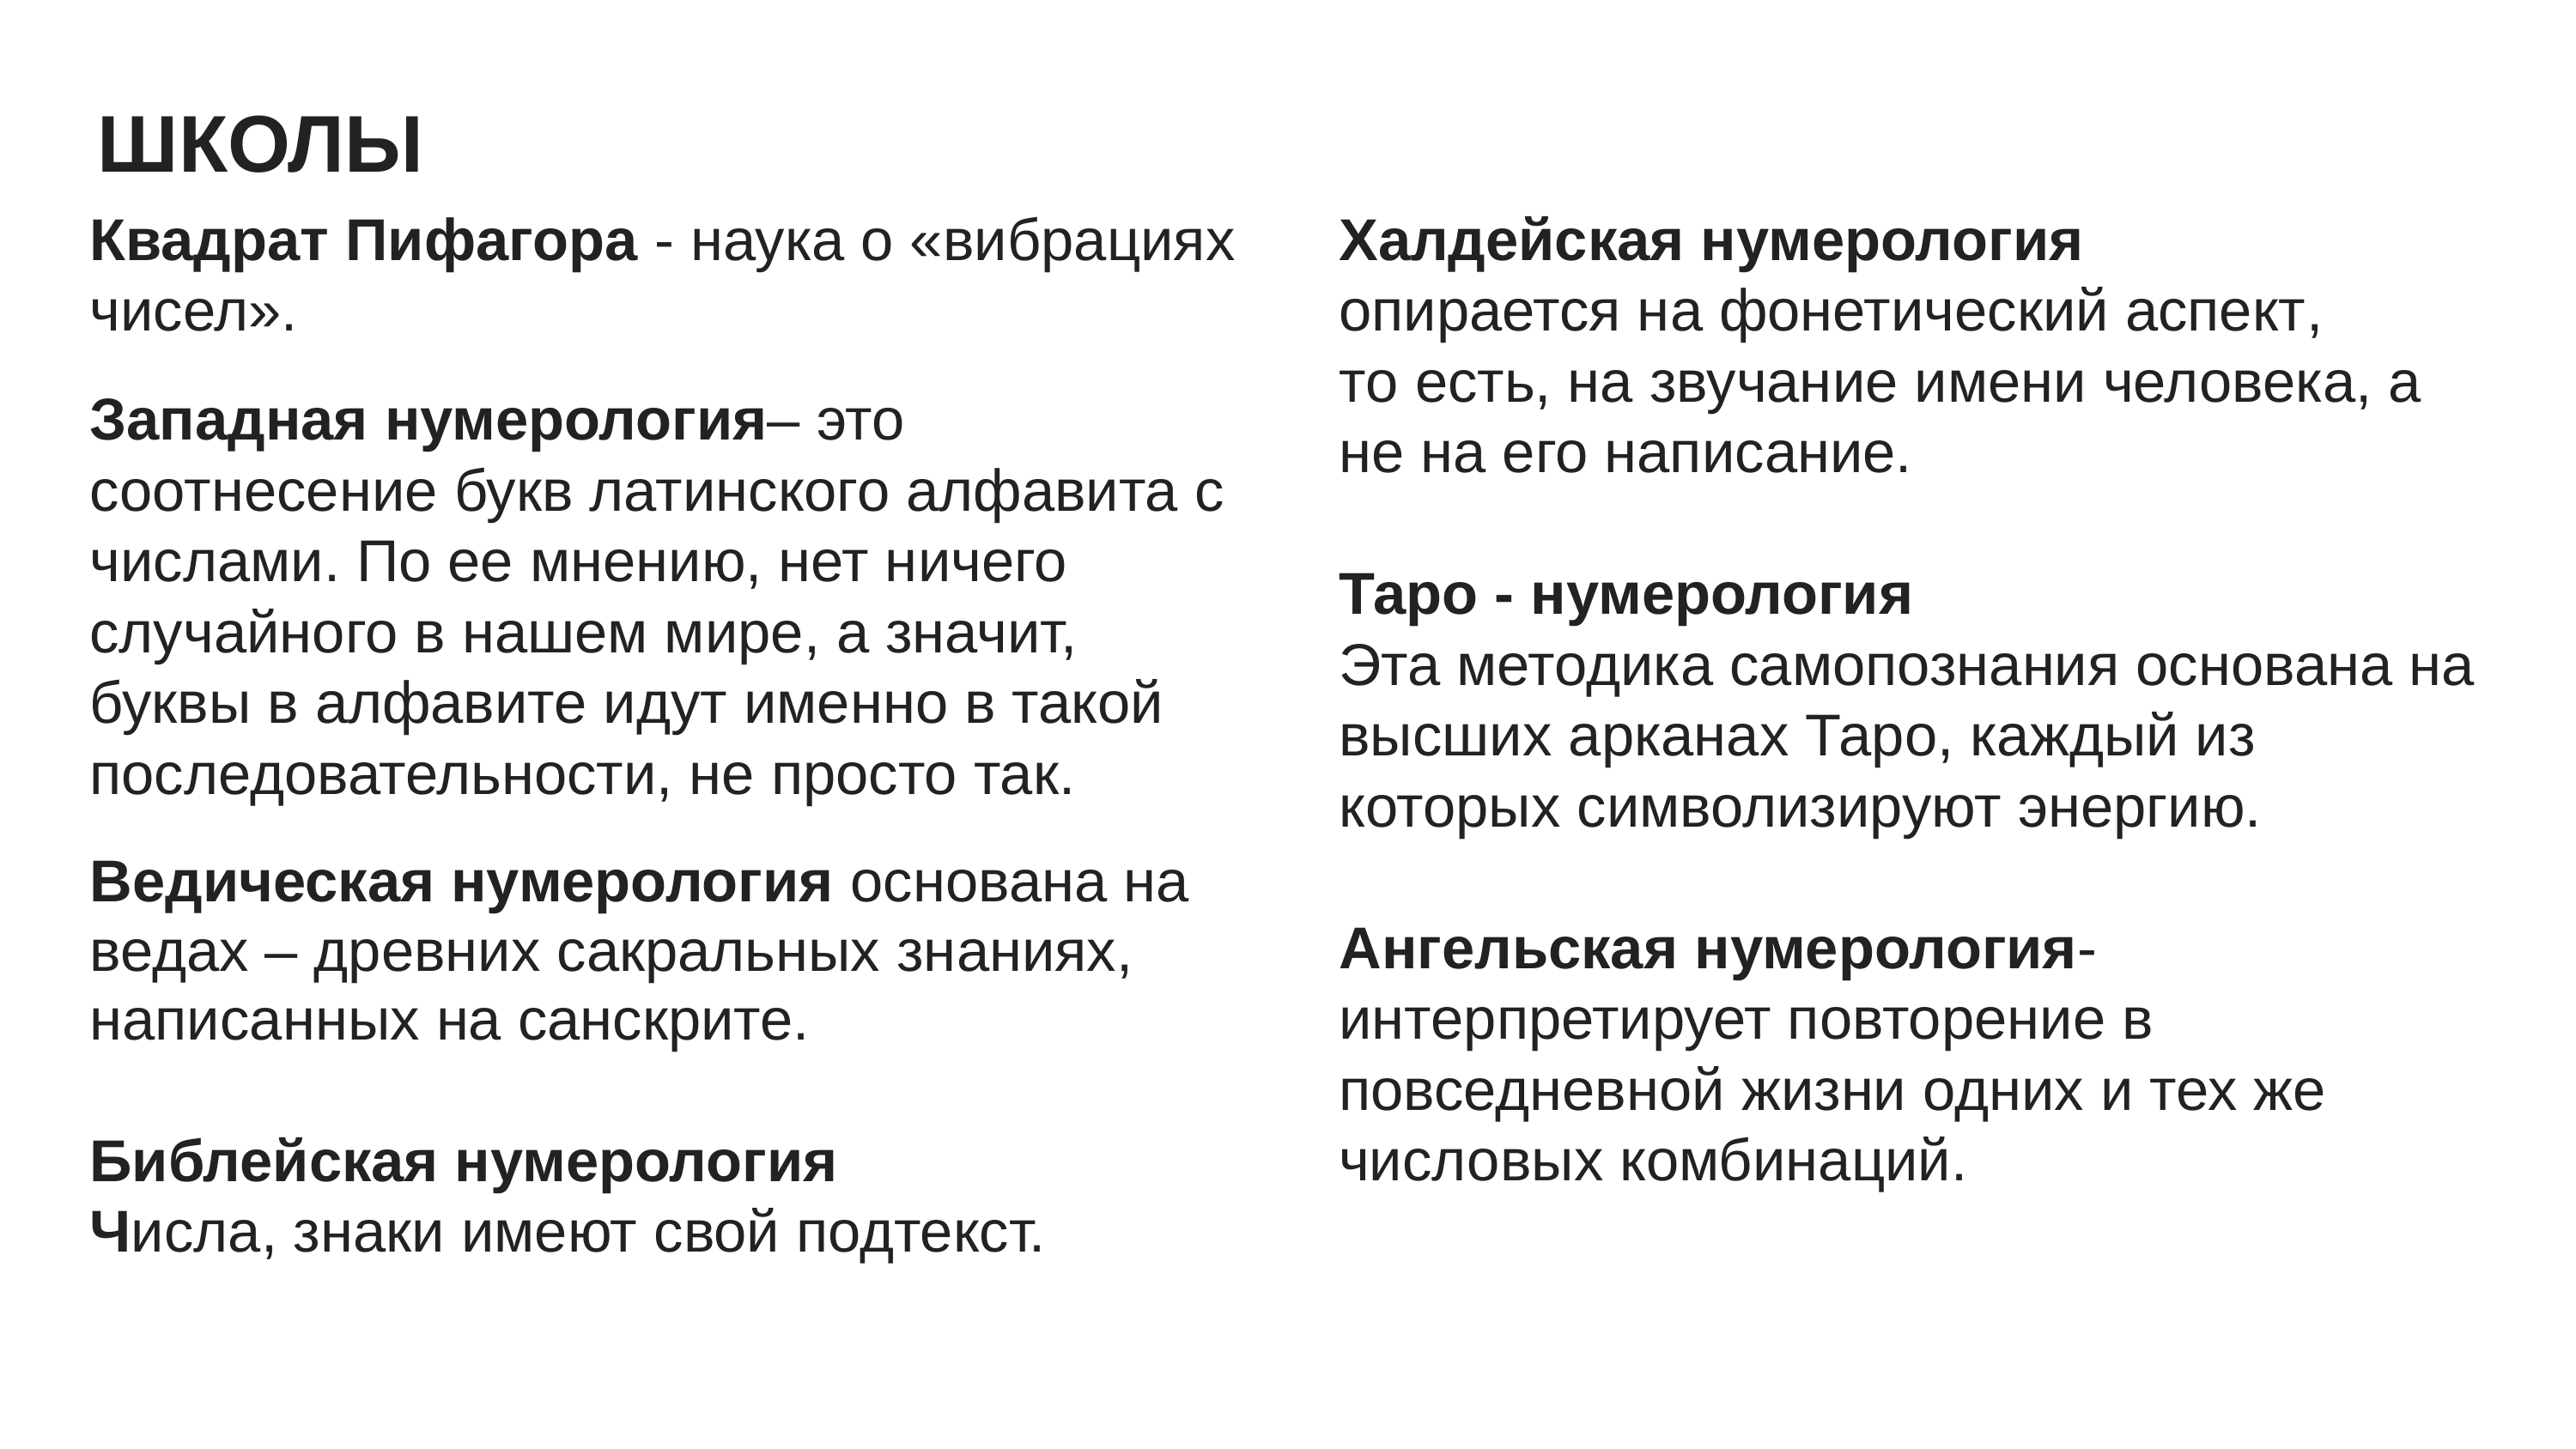

ШКОЛЫ
Квадрат Пифагора - наука о «вибрациях чисел».
Западная нумерология– это соотнесение букв латинского алфавита с числами. По ее мнению, нет ничего случайного в нашем мире, а значит, буквы в алфавите идут именно в такой последовательности, не просто так.
Ведическая нумерология основана на ведах – древних сакральных знаниях, написанных на санскрите.

Библейская нумерология
Числа, знаки имеют свой подтекст.

Халдейская нумерология
опирается на фонетический аспект,
то есть, на звучание имени человека, а не на его написание.

Таро - нумерология
Эта методика самопознания основана на высших арканах Таро, каждый из которых символизируют энергию.

Ангельская нумерология- интерпретирует повторение в повседневной жизни одних и тех же числовых комбинаций.